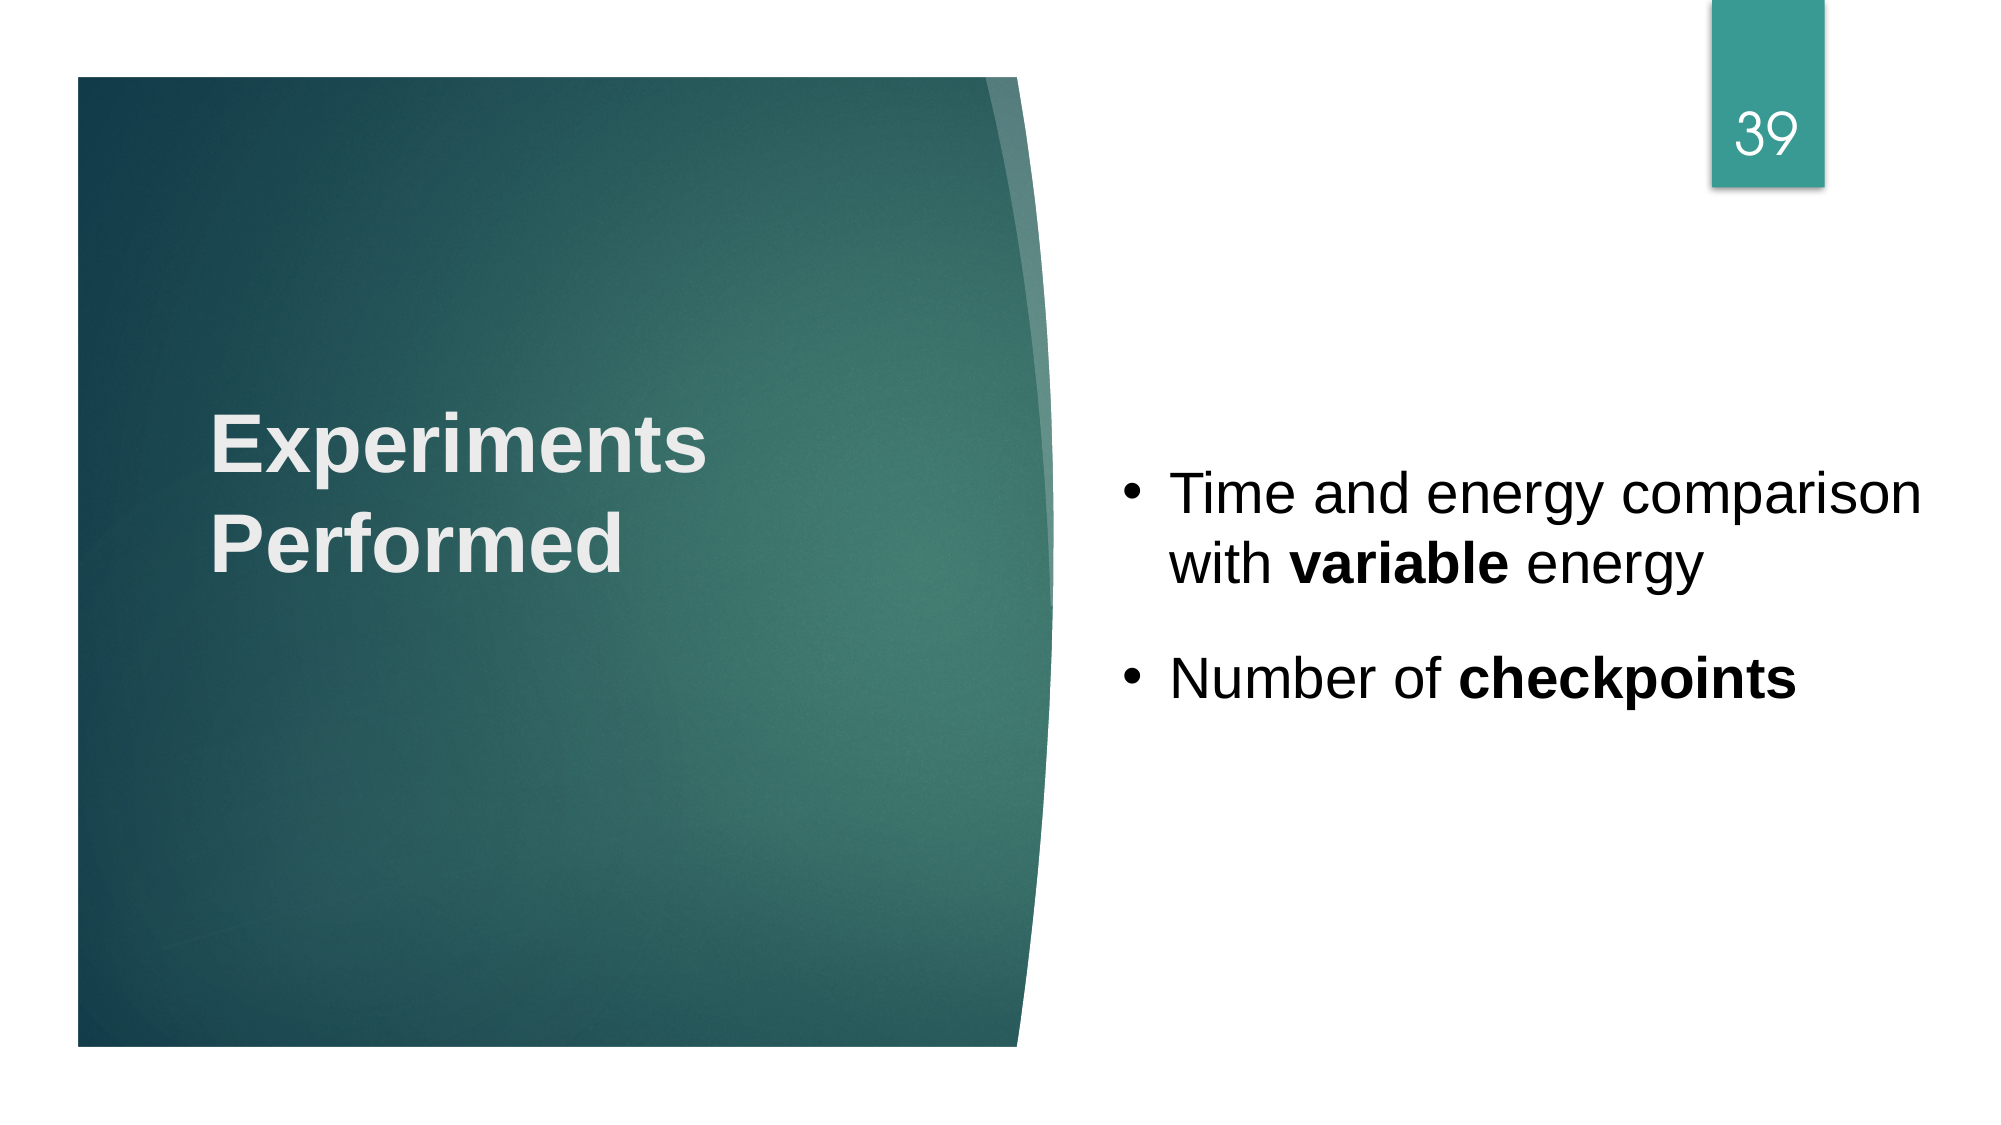

39
# Experiments Performed
Time and energy comparison with variable energy
Number of checkpoints